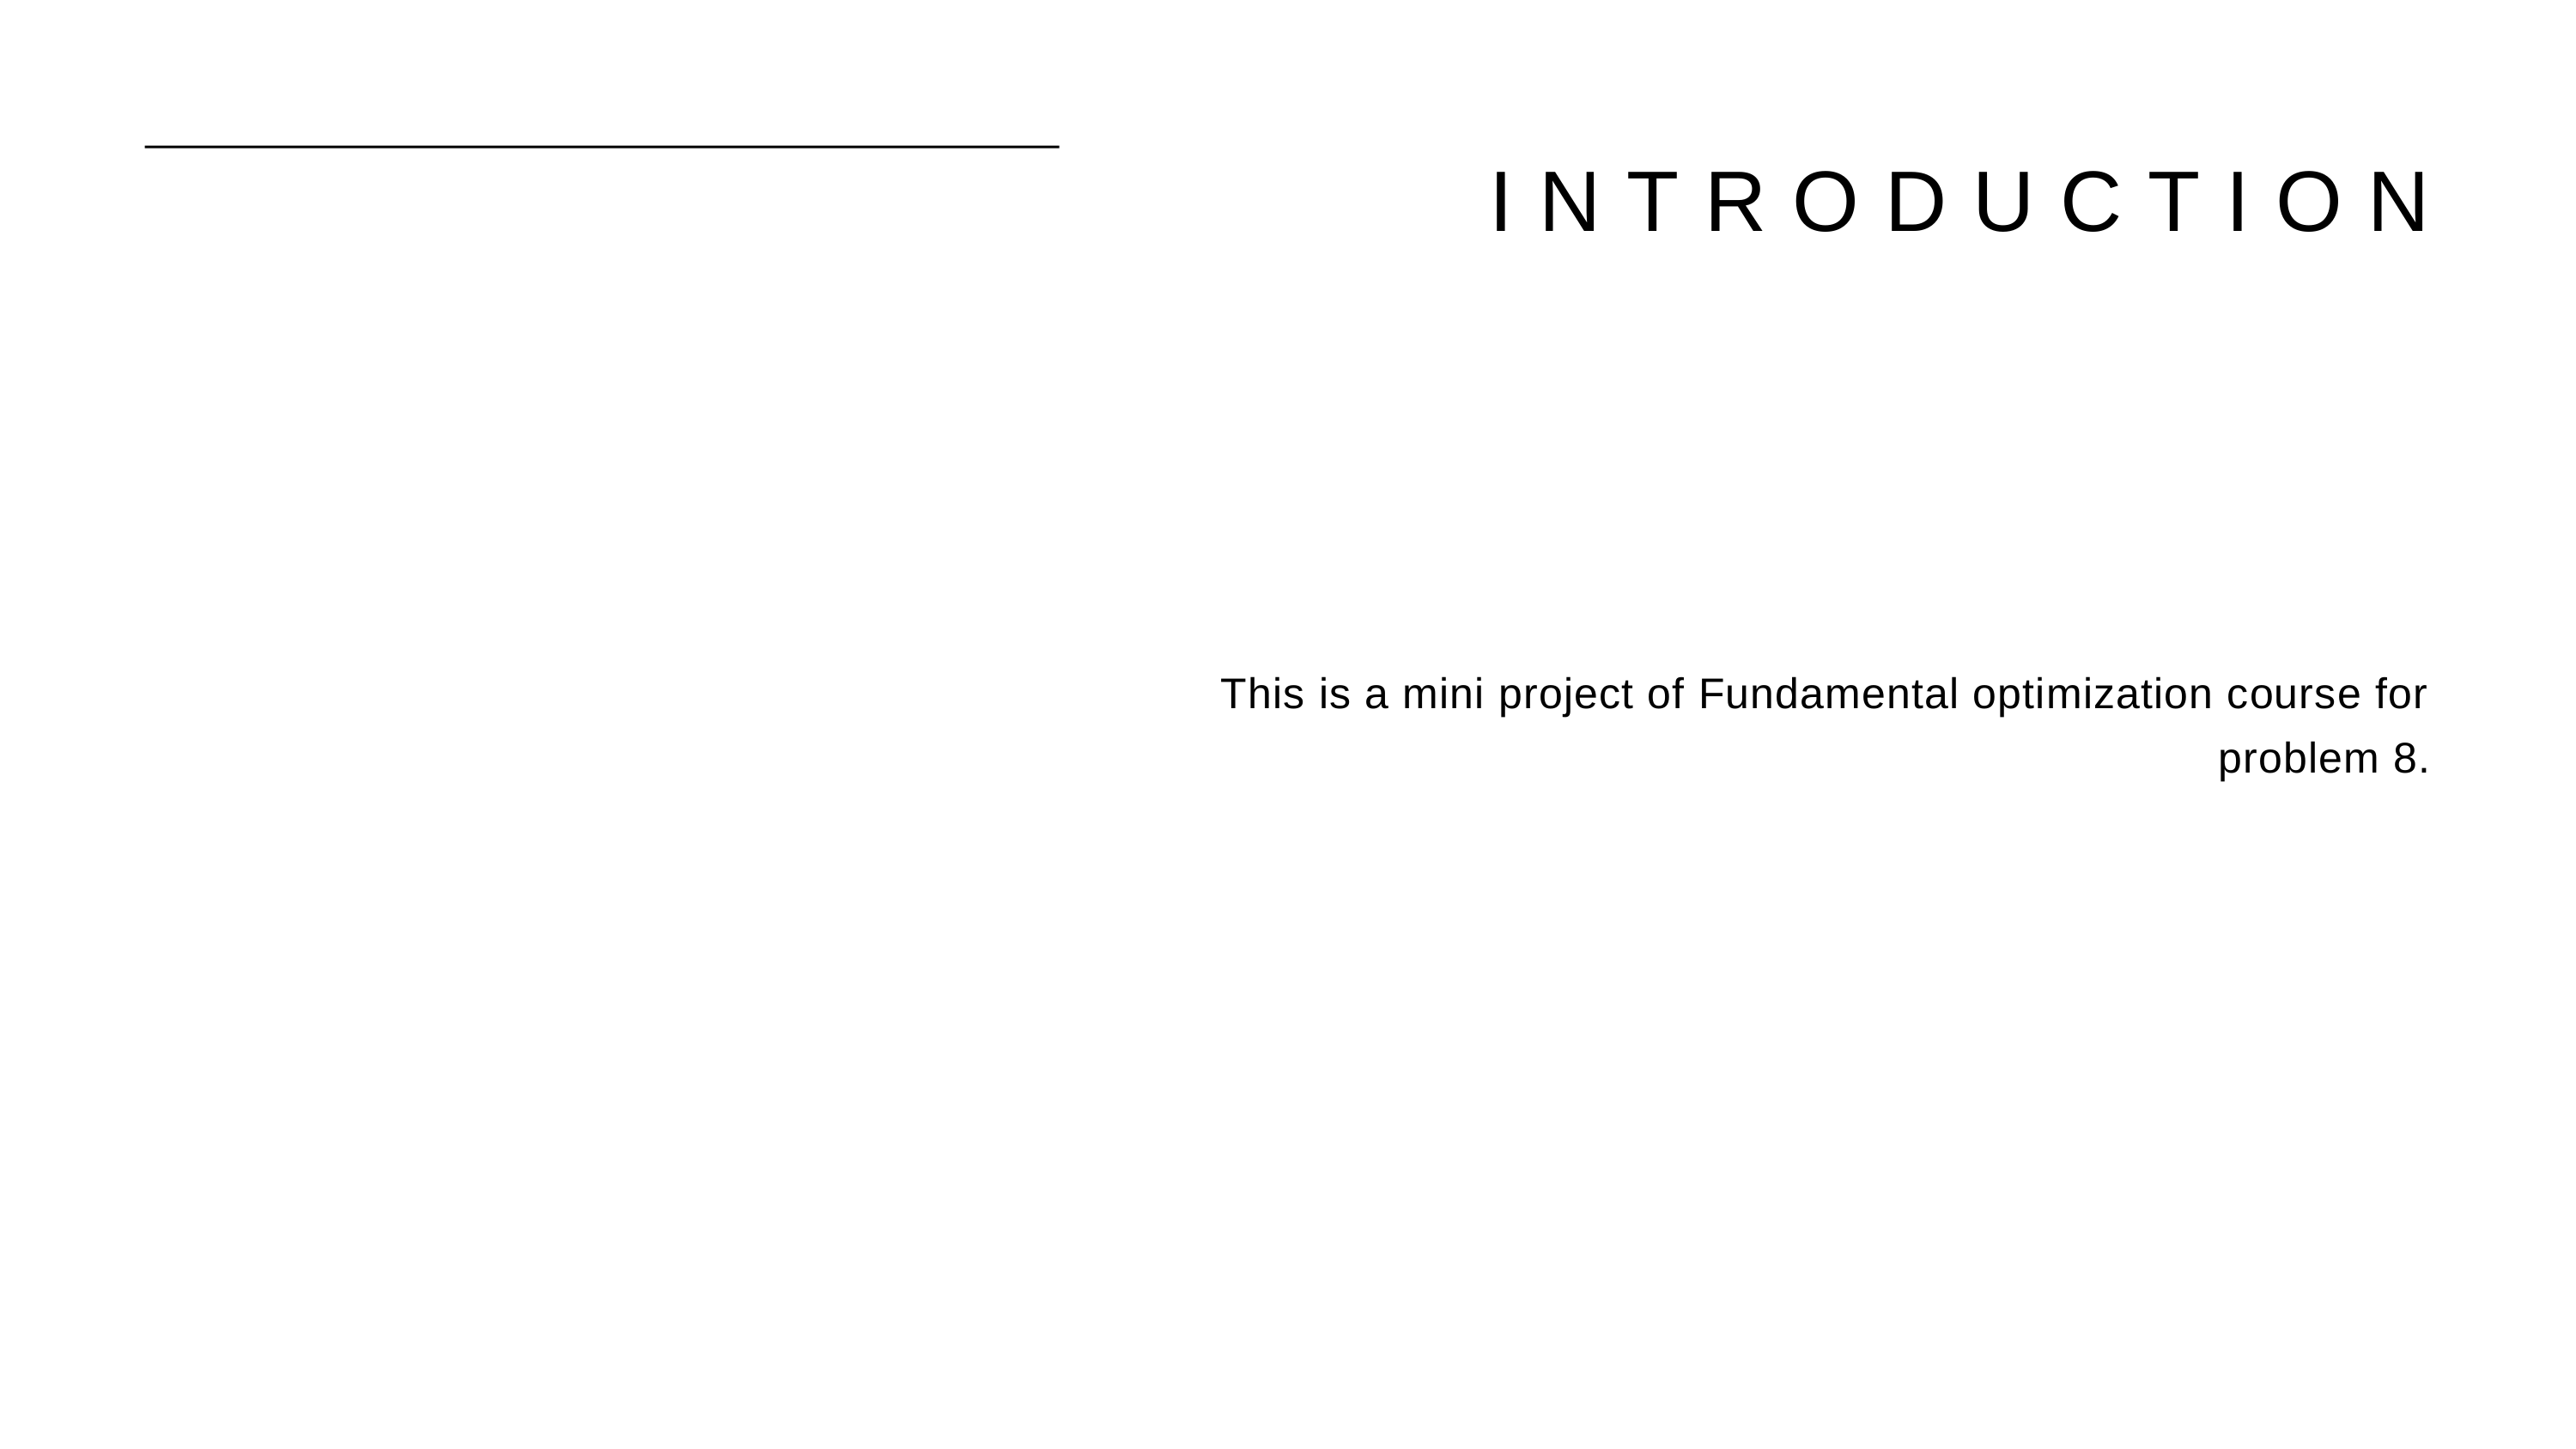

INTRODUCTION

This is a mini project of Fundamental optimization course for problem 8.